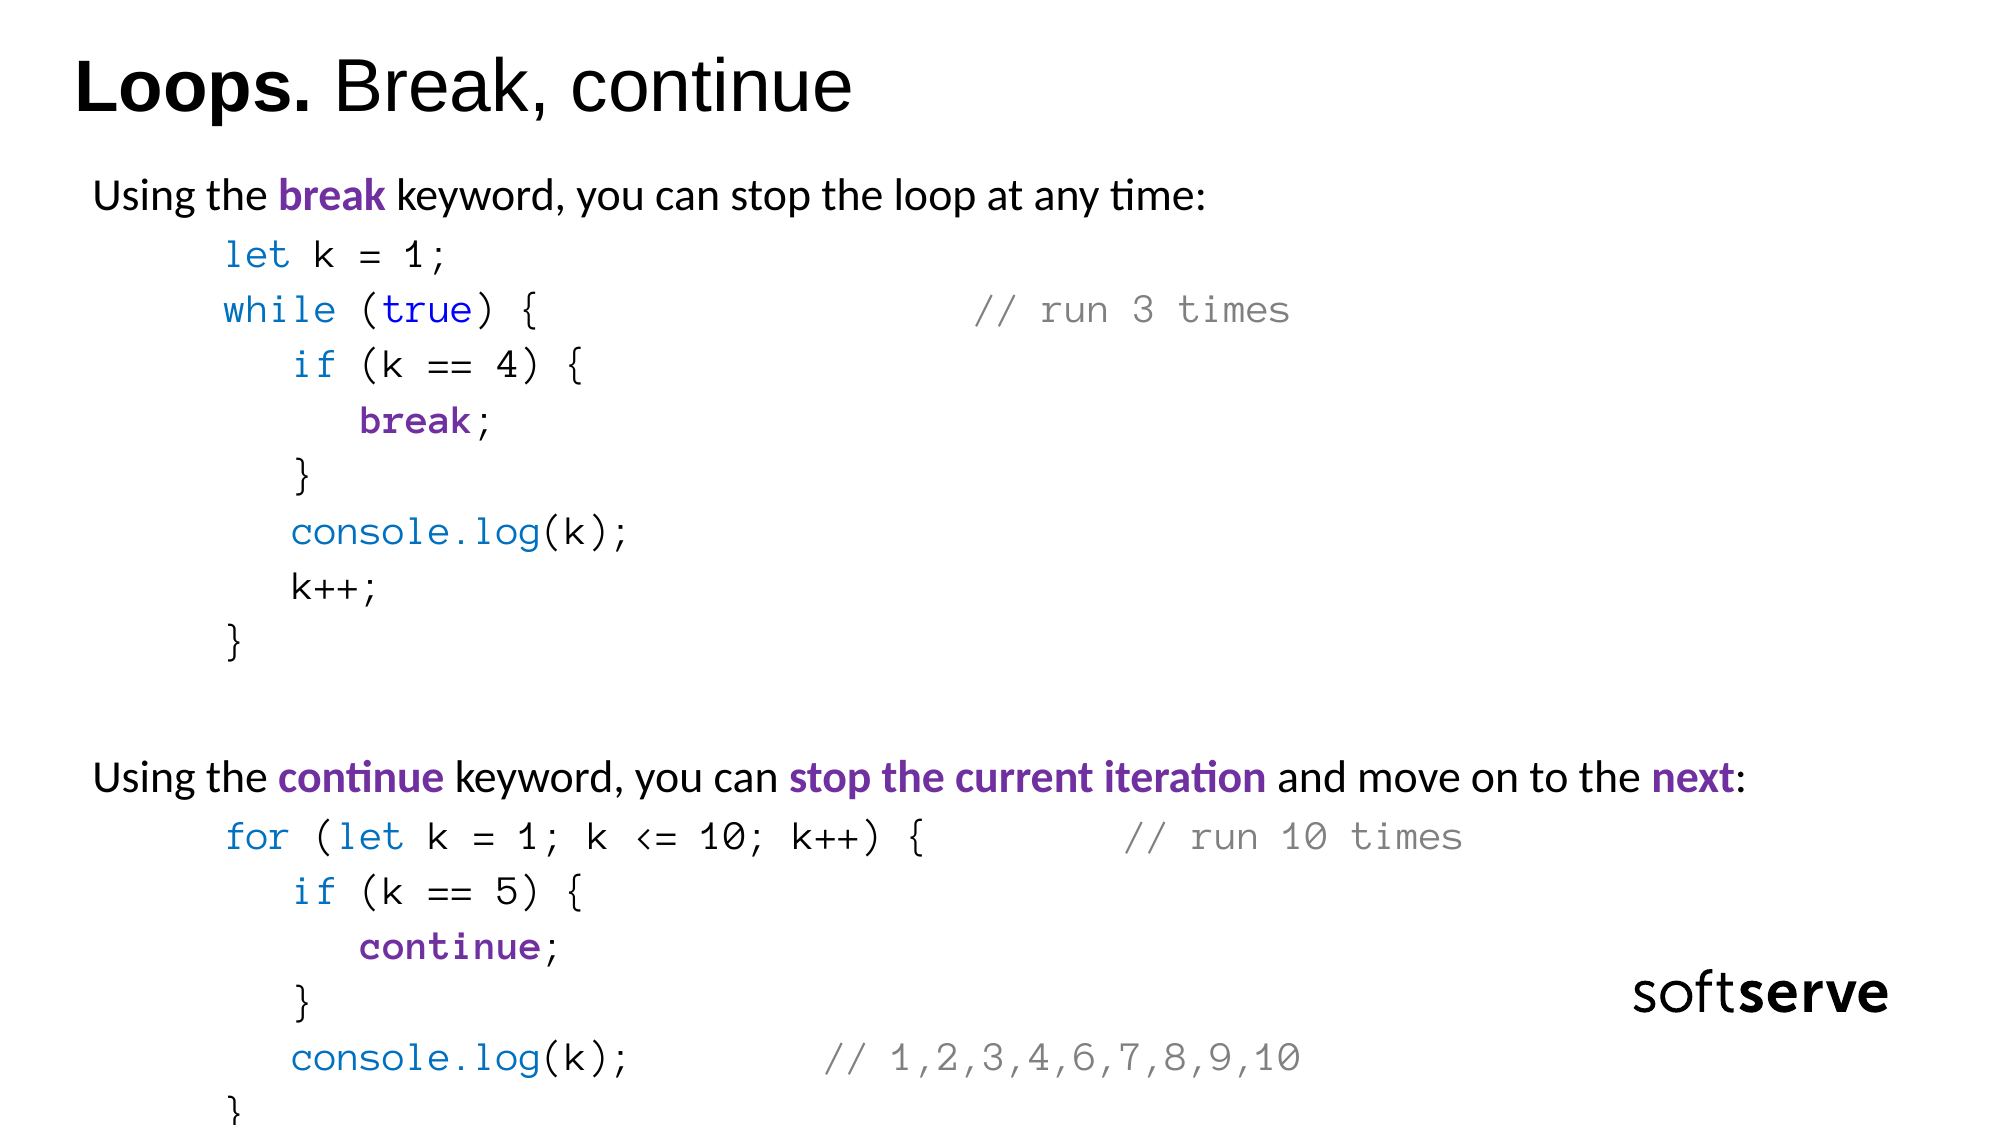

# Loops. Break, continue
Using the break keyword, you can stop the loop at any time:
let k = 1;
while (true) {			// run 3 times
   if (k == 4) {
      break;
   }
   console.log(k);
   k++;
}

Using the continue keyword, you can stop the current iteration and move on to the next:
for (let k = 1; k <= 10; k++) {		// run 10 times
   if (k == 5) {
      continue;
   }
   console.log(k); 		// 1,2,3,4,6,7,8,9,10
}